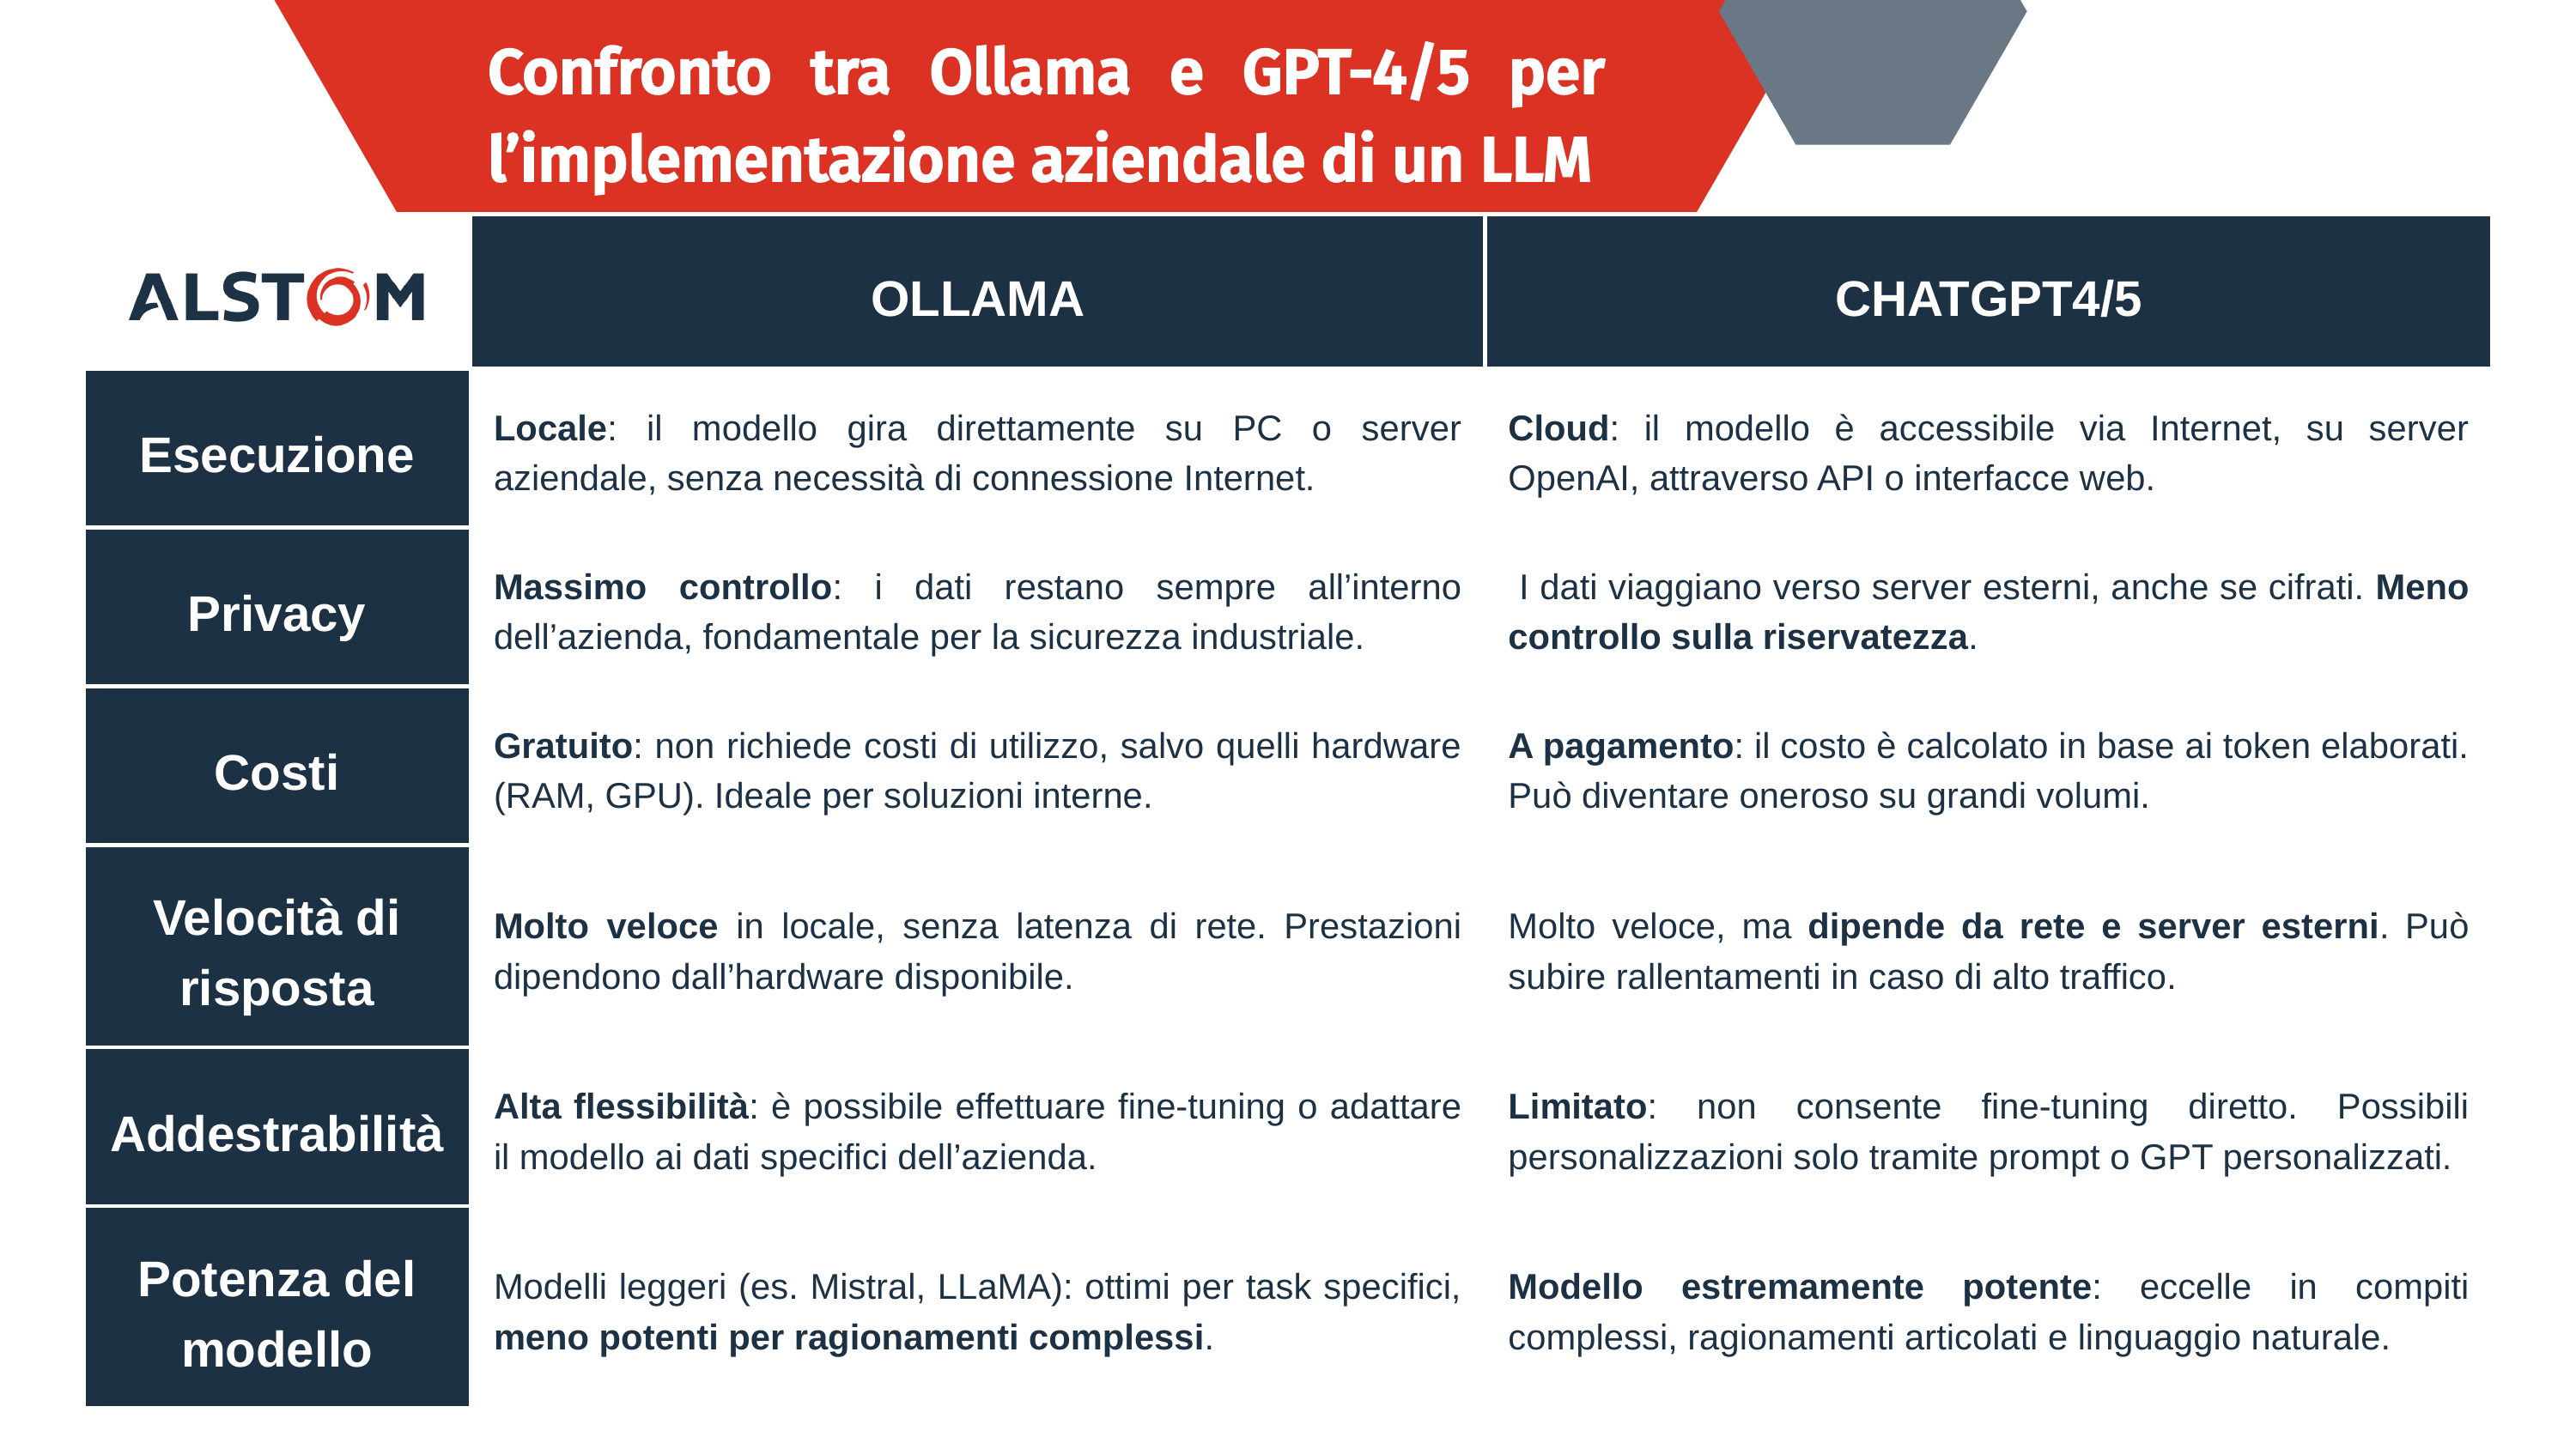

Confronto tra Ollama e GPT-4/5 per l’implementazione aziendale di un LLM
|  | OLLAMA | CHATGPT4/5 |
| --- | --- | --- |
| Esecuzione | Locale: il modello gira direttamente su PC o server aziendale, senza necessità di connessione Internet. | Cloud: il modello è accessibile via Internet, su server OpenAI, attraverso API o interfacce web. |
| Privacy | Massimo controllo: i dati restano sempre all’interno dell’azienda, fondamentale per la sicurezza industriale. | I dati viaggiano verso server esterni, anche se cifrati. Meno controllo sulla riservatezza. |
| Costi | Gratuito: non richiede costi di utilizzo, salvo quelli hardware (RAM, GPU). Ideale per soluzioni interne. | A pagamento: il costo è calcolato in base ai token elaborati. Può diventare oneroso su grandi volumi. |
| Velocità di risposta | Molto veloce in locale, senza latenza di rete. Prestazioni dipendono dall’hardware disponibile. | Molto veloce, ma dipende da rete e server esterni. Può subire rallentamenti in caso di alto traffico. |
| Addestrabilità | Alta flessibilità: è possibile effettuare fine-tuning o adattare il modello ai dati specifici dell’azienda. | Limitato: non consente fine-tuning diretto. Possibili personalizzazioni solo tramite prompt o GPT personalizzati. |
| Potenza del modello | Modelli leggeri (es. Mistral, LLaMA): ottimi per task specifici, meno potenti per ragionamenti complessi. | Modello estremamente potente: eccelle in compiti complessi, ragionamenti articolati e linguaggio naturale. |